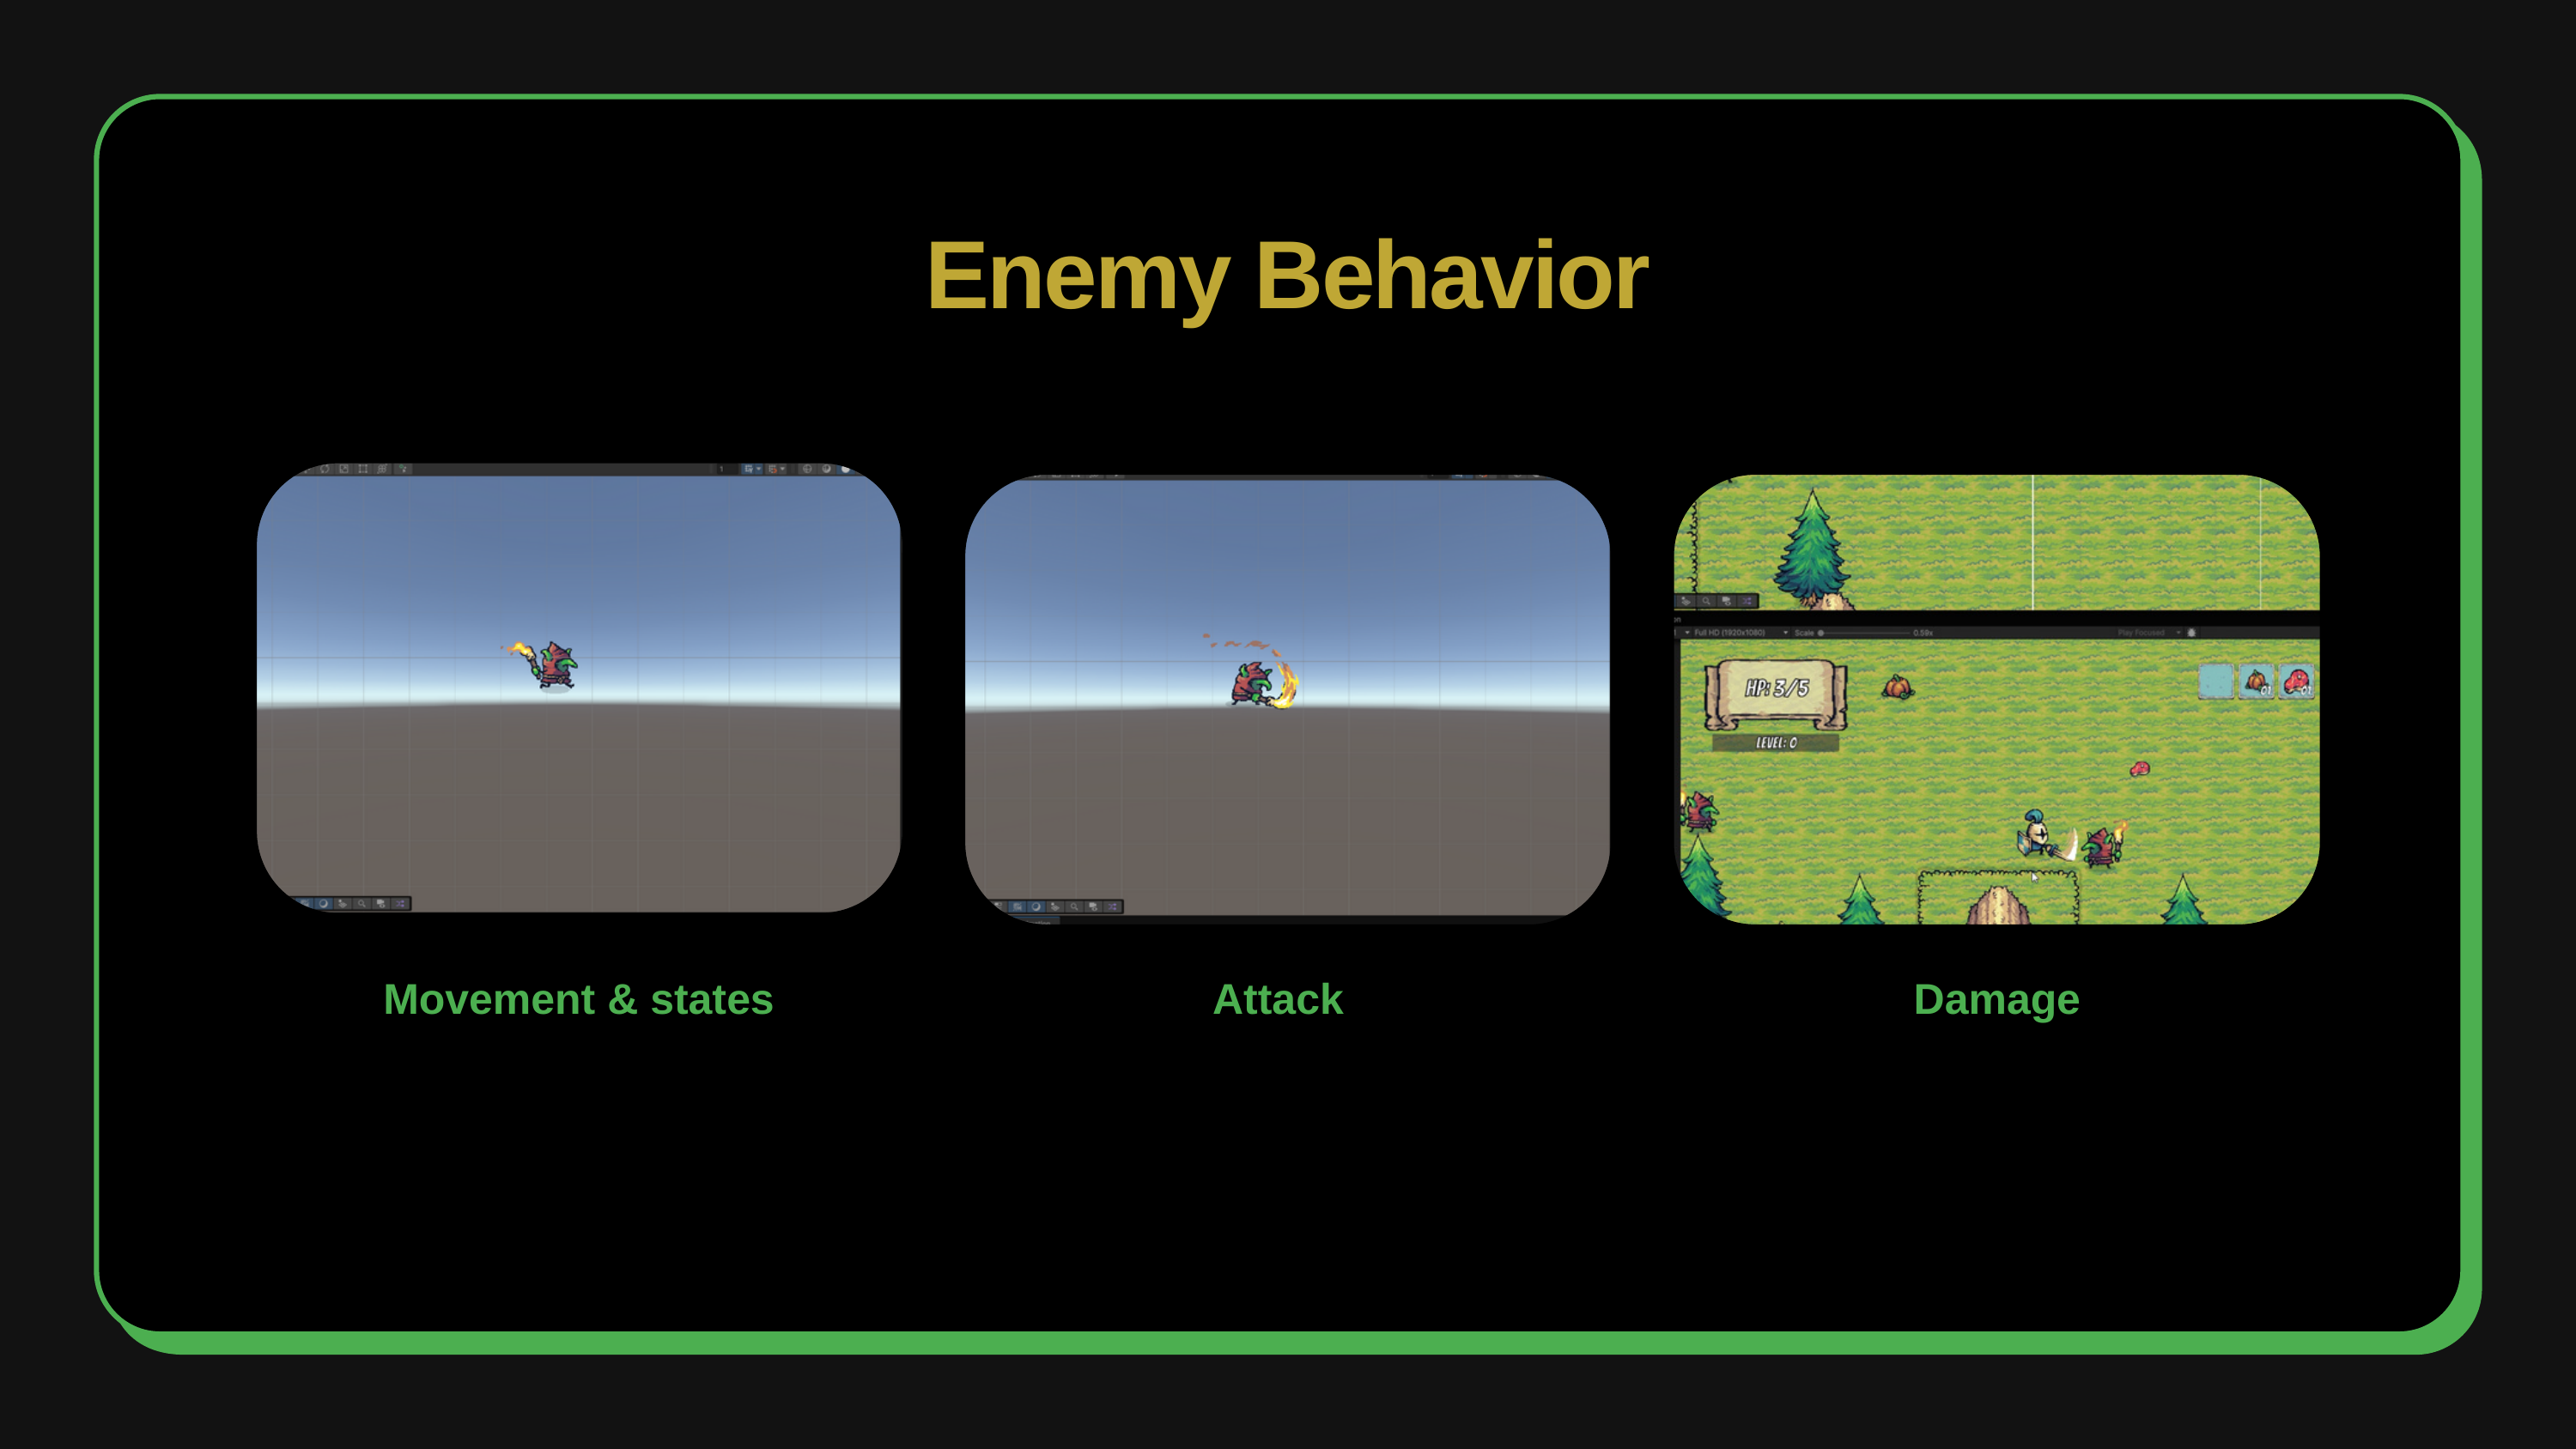

Enemy Behavior

Movement & states
Attack
Damage